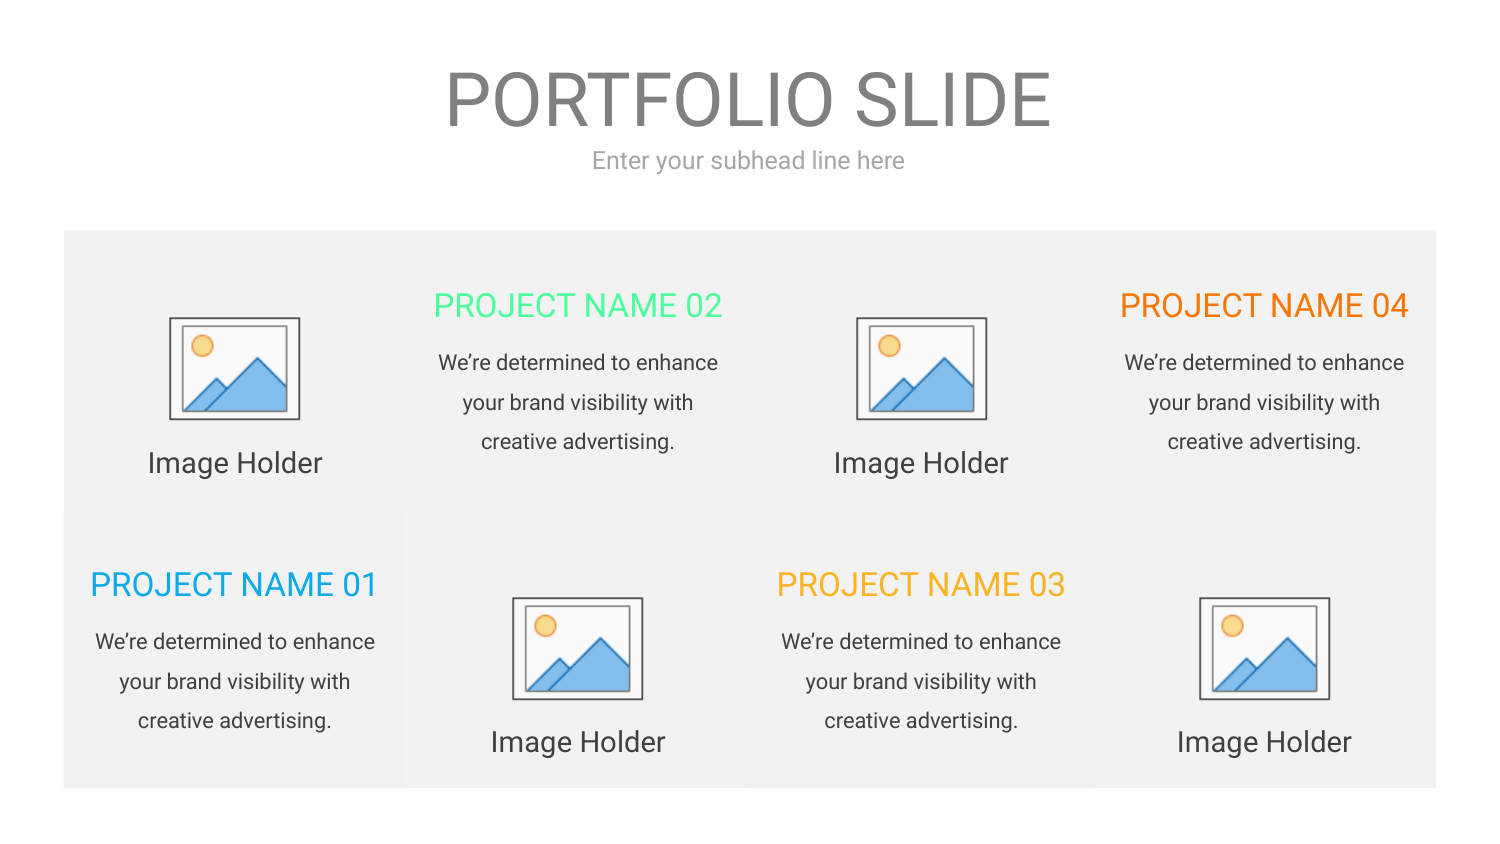

# PORTFOLIO SLIDE
Enter your subhead line here

PROJECT NAME 02
PROJECT NAME 04
We’re determined to enhance your brand visibility with creative advertising.
We’re determined to enhance your brand visibility with creative advertising.

PROJECT NAME 01
PROJECT NAME 03
We’re determined to enhance your brand visibility with creative advertising.
We’re determined to enhance your brand visibility with creative advertising.